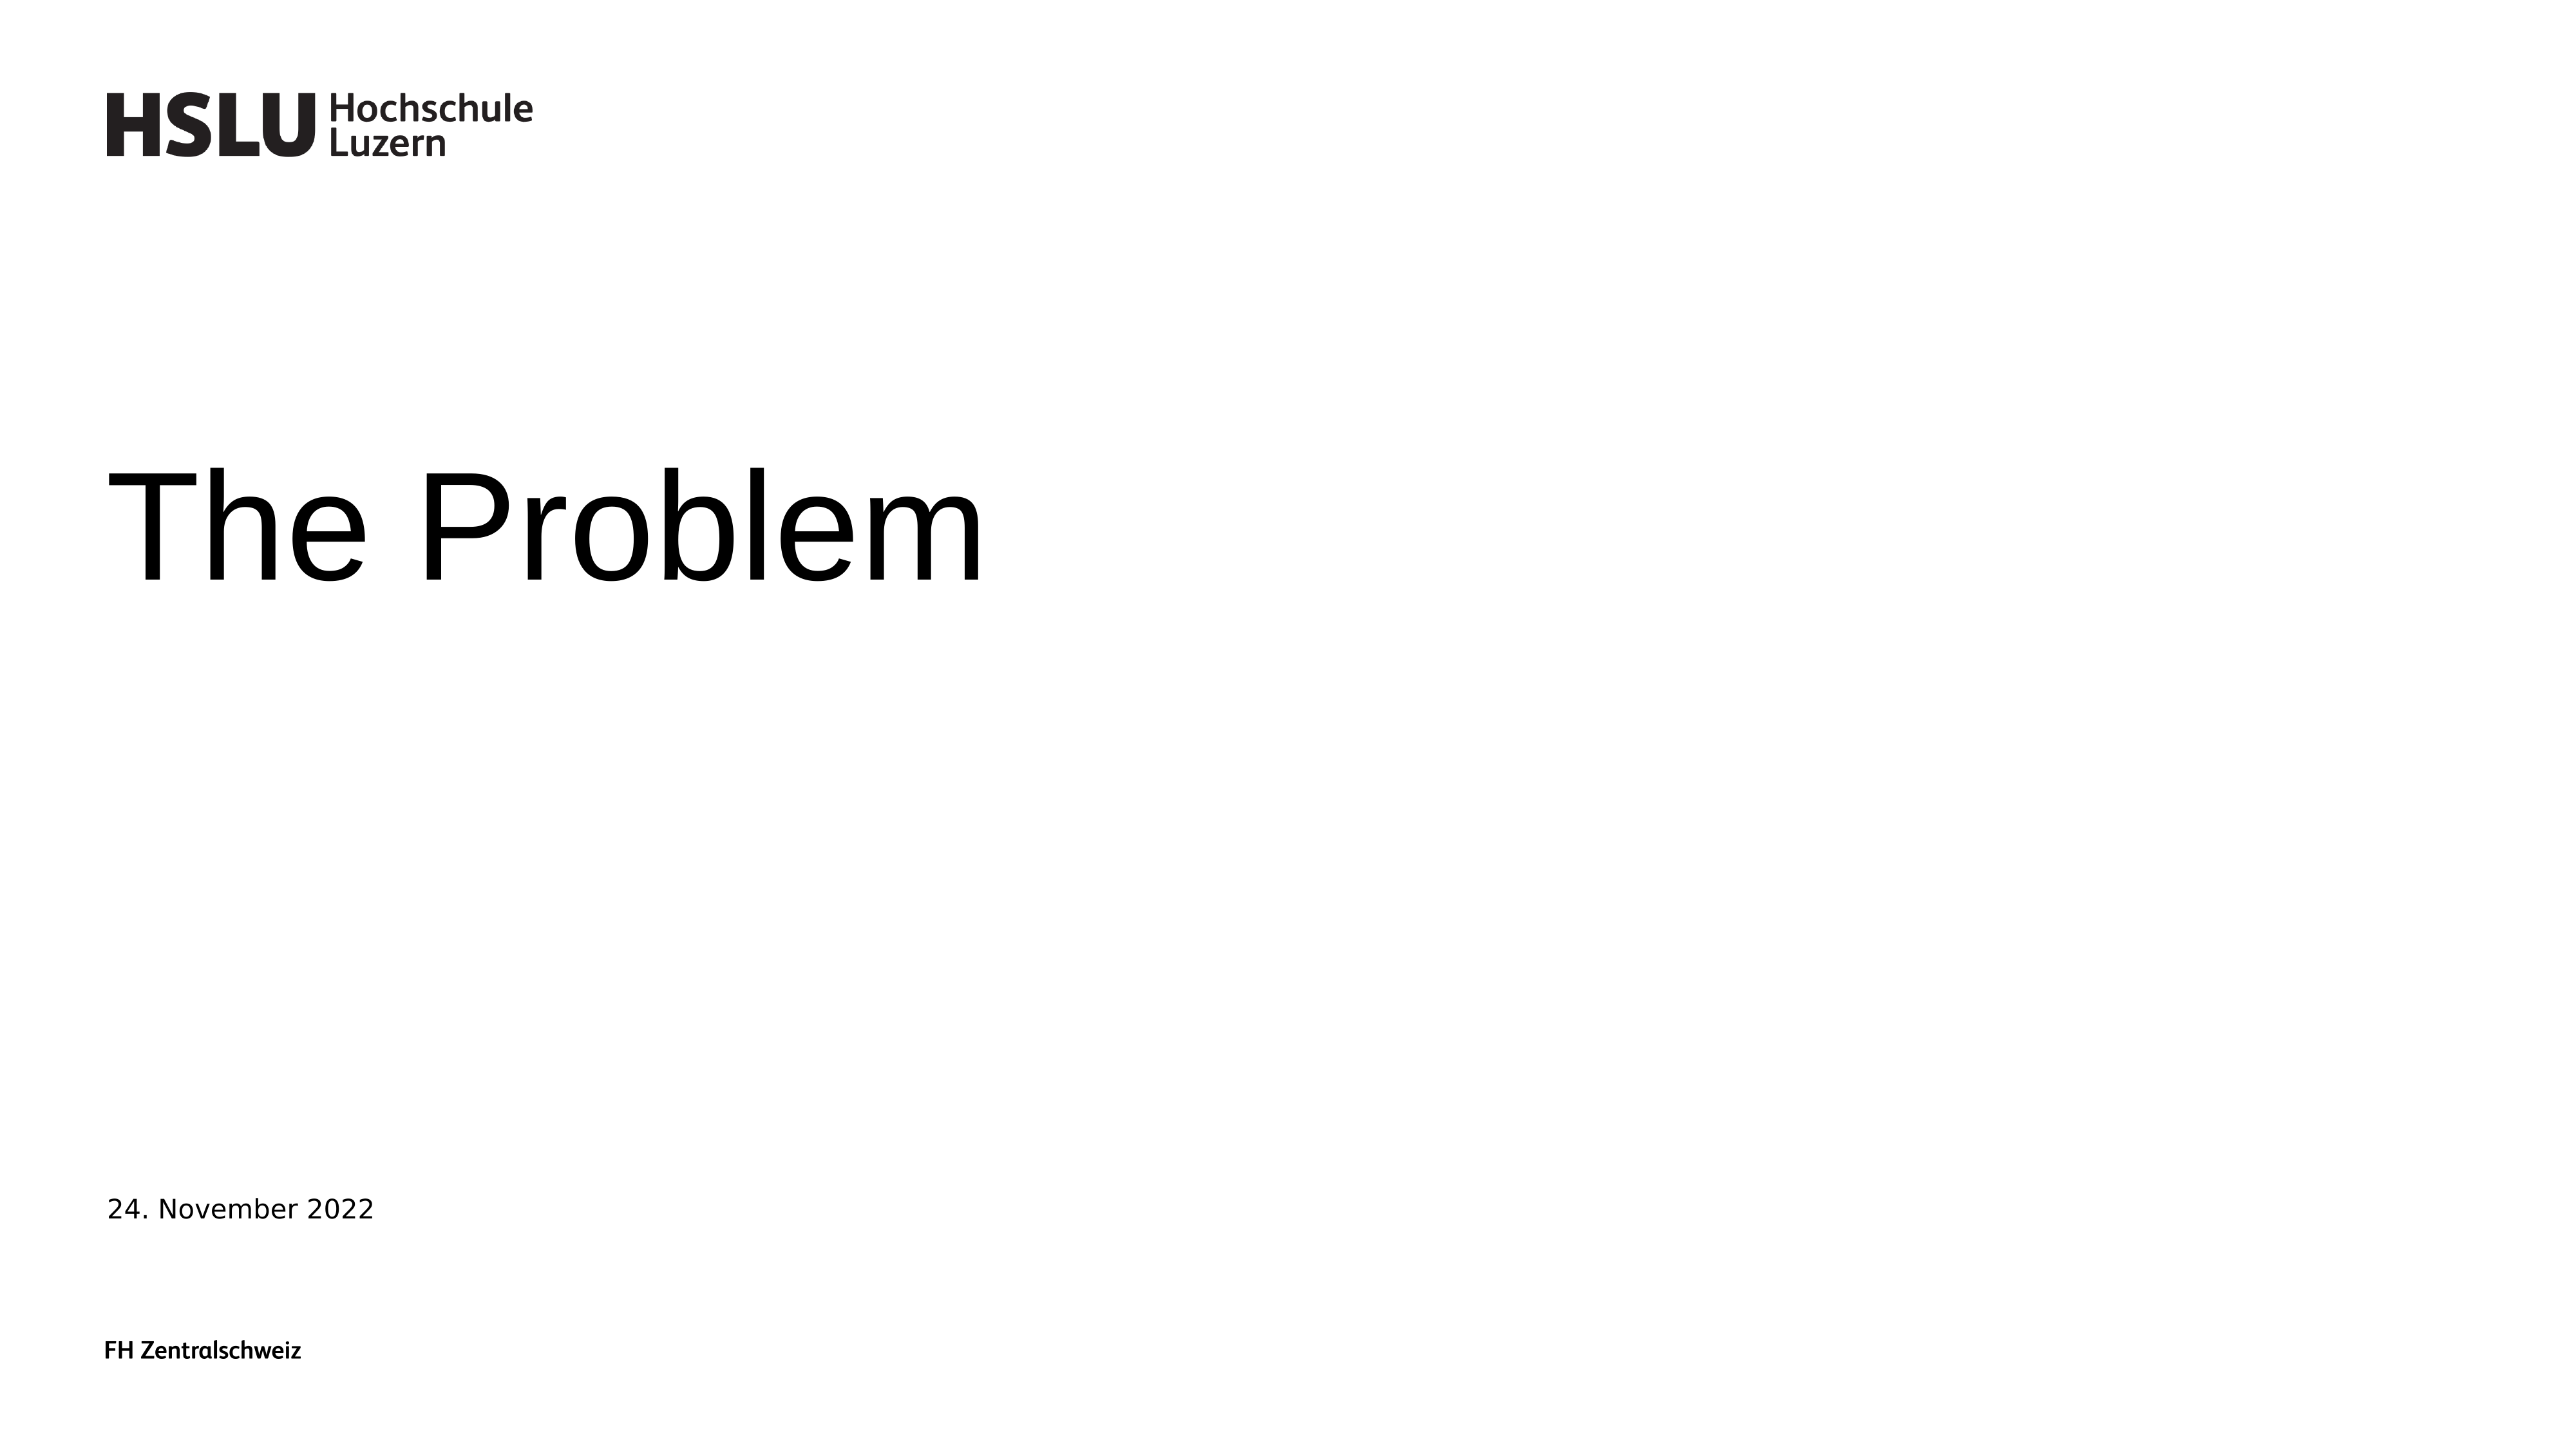

# The Problem
24. November 2022
Seite 6